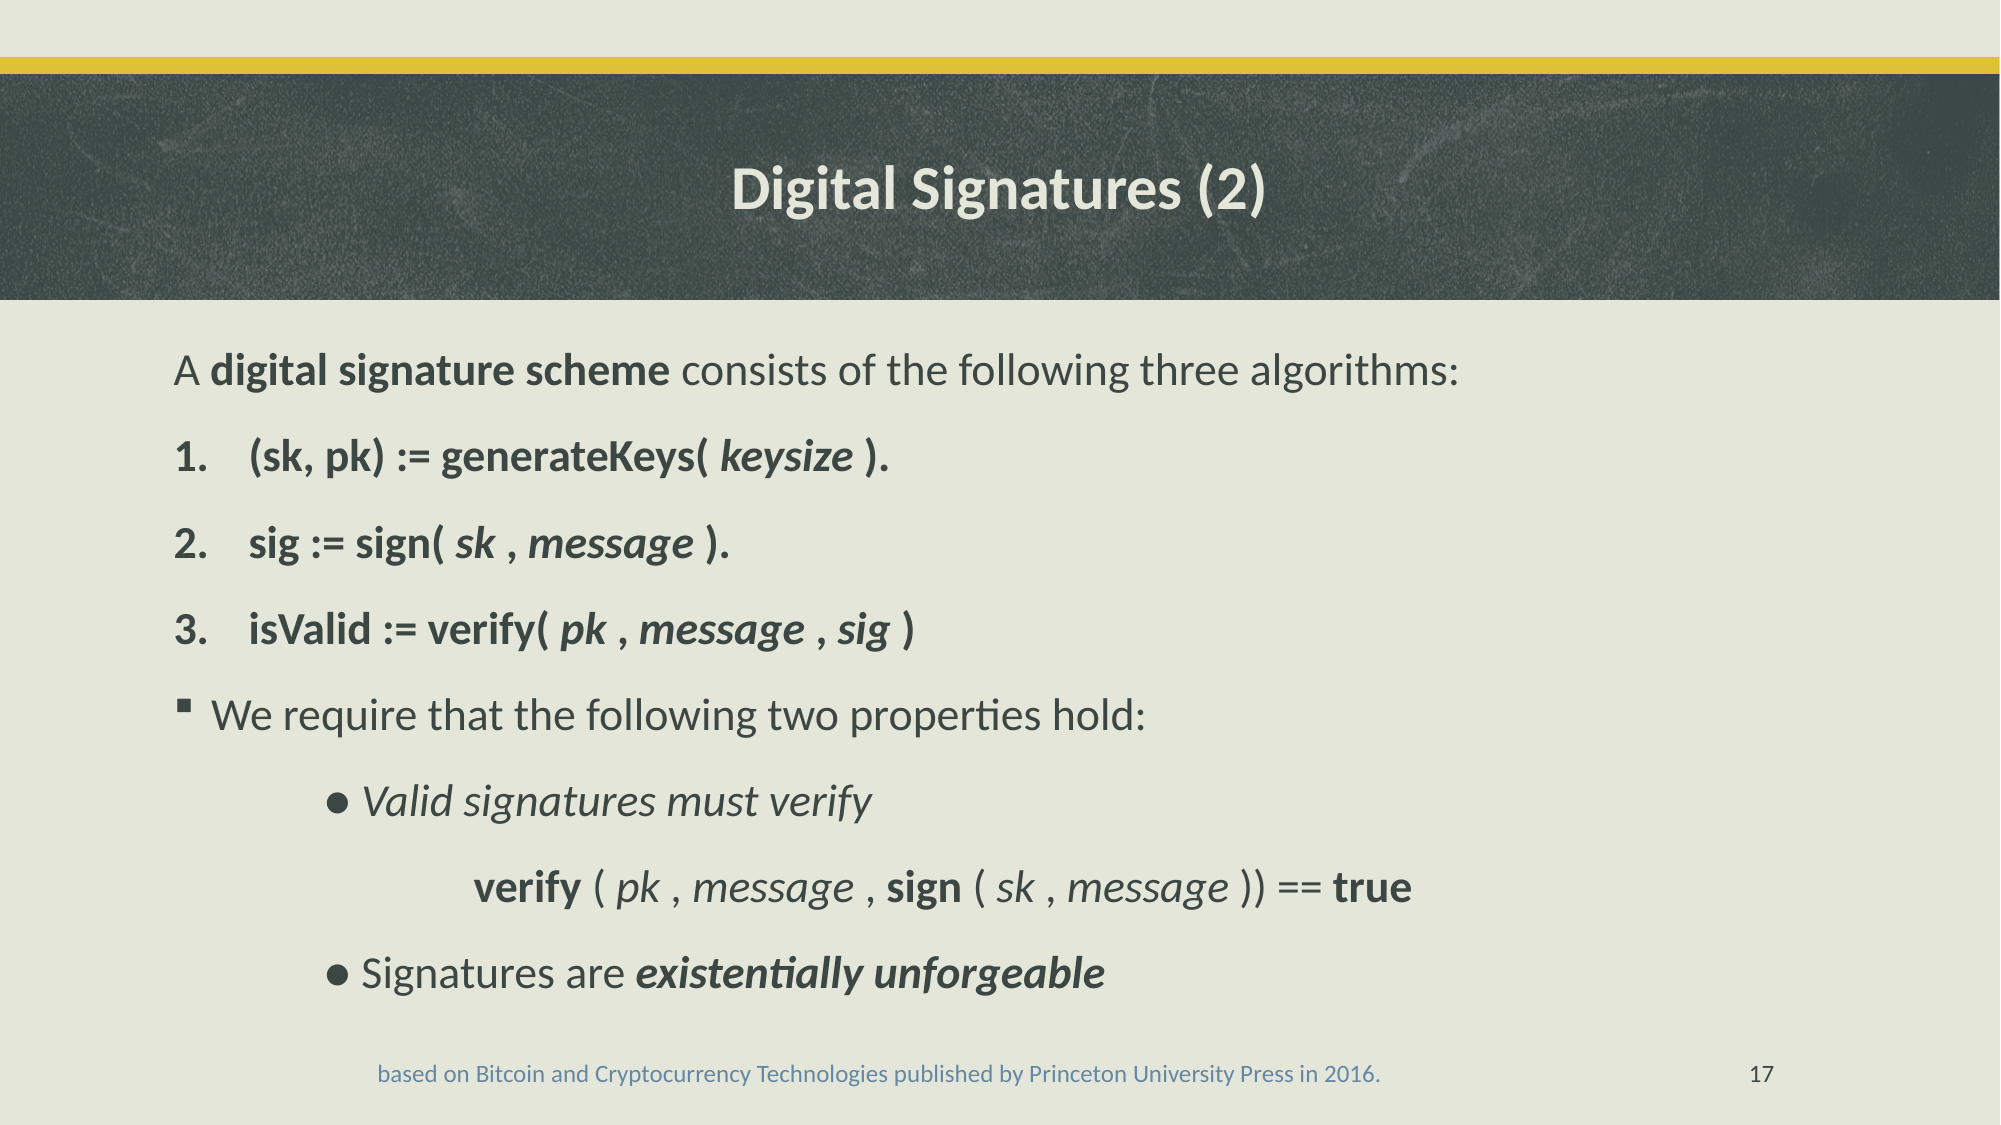

# Digital Signatures (2)
A digital signature scheme consists of the following three algorithms:
(sk, pk) := generateKeys( keysize ).
sig := sign( sk , message ).
isValid := verify( pk , message , sig )
We require that the following two properties hold:
	● Valid signatures must verify
		verify ( pk , message , sign ( sk , message )) == true
	● Signatures are existentially unforgeable

based on Bitcoin and Cryptocurrency Technologies published by Princeton University Press in 2016.
17